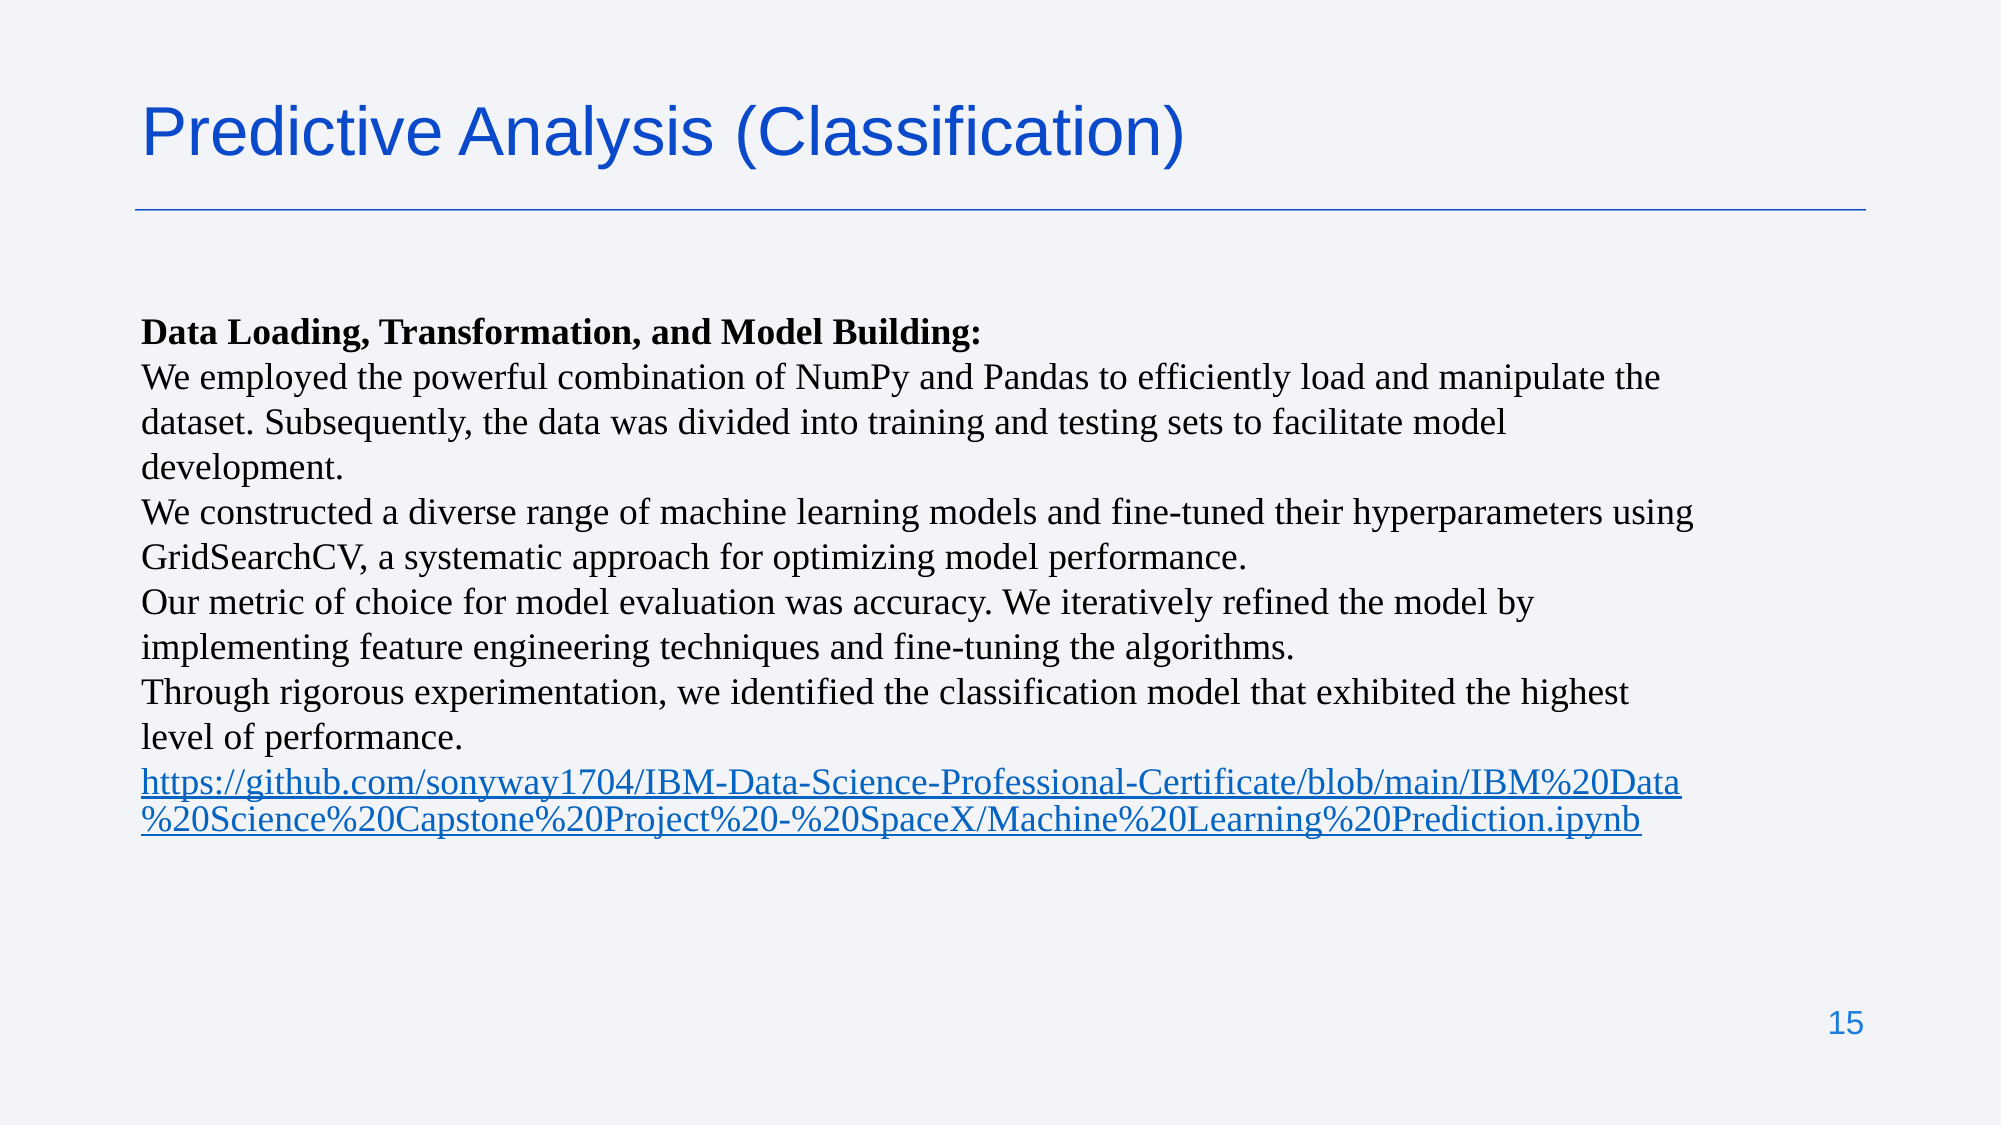

Predictive Analysis (Classification)
Data Loading, Transformation, and Model Building:
We employed the powerful combination of NumPy and Pandas to efficiently load and manipulate the dataset. Subsequently, the data was divided into training and testing sets to facilitate model development.
We constructed a diverse range of machine learning models and fine-tuned their hyperparameters using GridSearchCV, a systematic approach for optimizing model performance.
Our metric of choice for model evaluation was accuracy. We iteratively refined the model by implementing feature engineering techniques and fine-tuning the algorithms.
Through rigorous experimentation, we identified the classification model that exhibited the highest level of performance.
https://github.com/sonyway1704/IBM-Data-Science-Professional-Certificate/blob/main/IBM%20Data%20Science%20Capstone%20Project%20-%20SpaceX/Machine%20Learning%20Prediction.ipynb
15